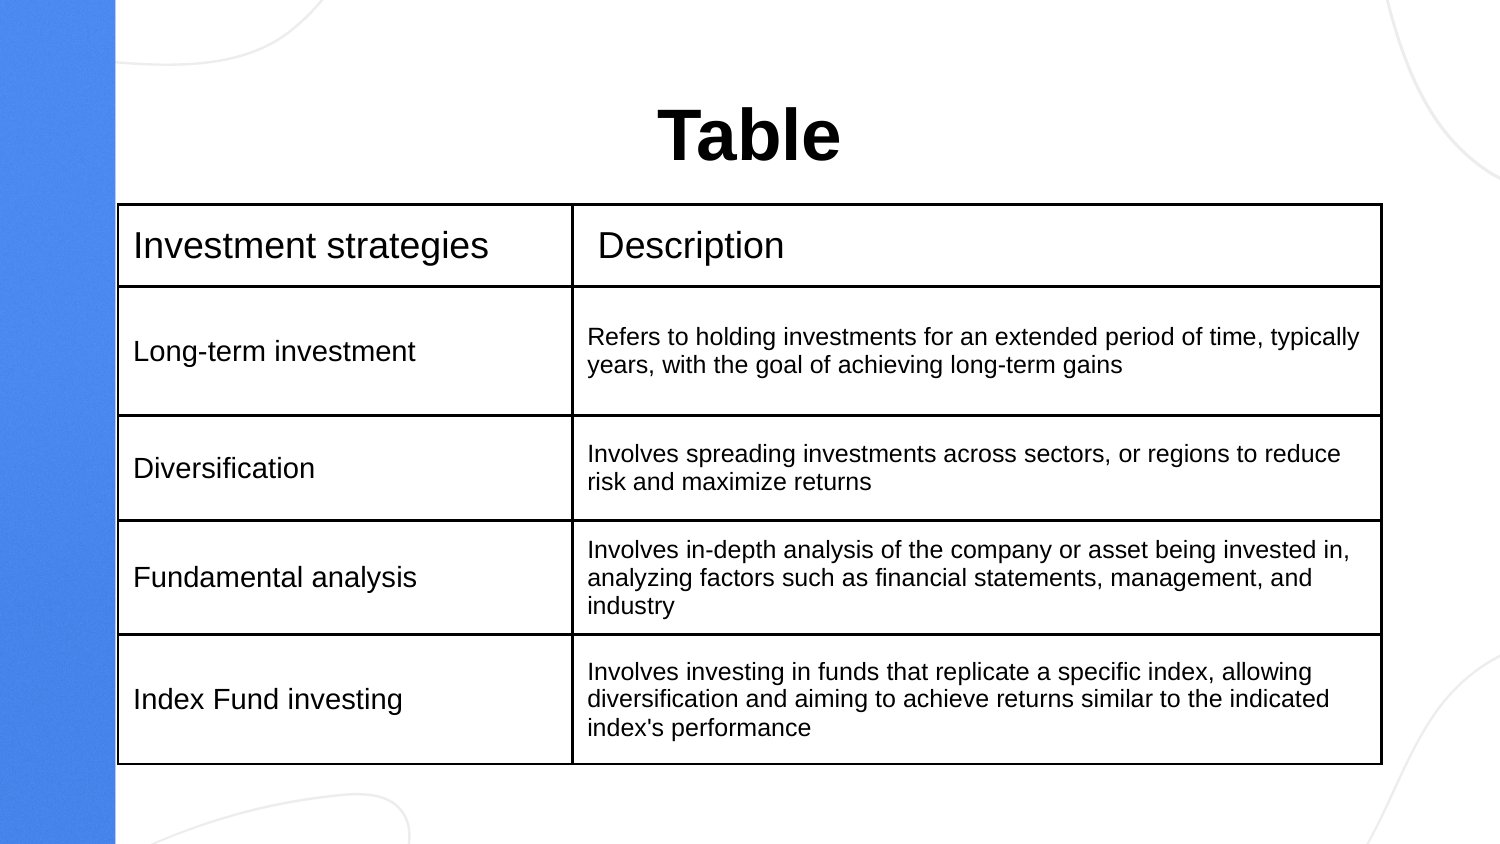

# Table
| Investment strategies | Description |
| --- | --- |
| Long-term investment | Refers to holding investments for an extended period of time, typically years, with the goal of achieving long-term gains |
| Diversification | Involves spreading investments across sectors, or regions to reduce risk and maximize returns |
| Fundamental analysis | Involves in-depth analysis of the company or asset being invested in, analyzing factors such as financial statements, management, and industry |
| Index Fund investing | Involves investing in funds that replicate a specific index, allowing diversification and aiming to achieve returns similar to the indicated index's performance |